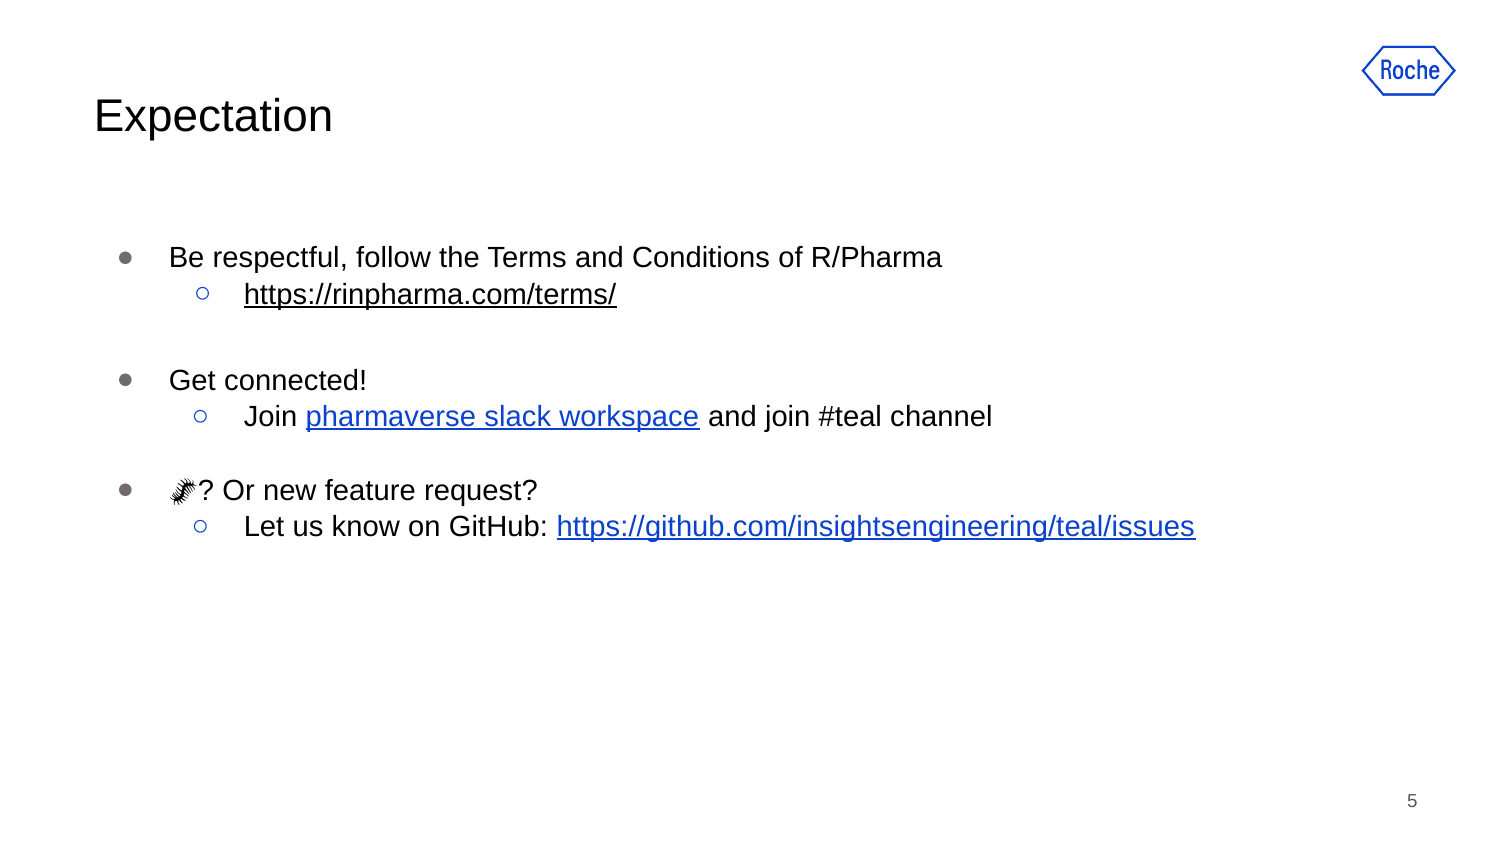

# Expectation

Be respectful, follow the Terms and Conditions of R/Pharma
https://rinpharma.com/terms/

Get connected!
Join pharmaverse slack workspace and join #teal channel
🐛? Or new feature request?
Let us know on GitHub: https://github.com/insightsengineering/teal/issues